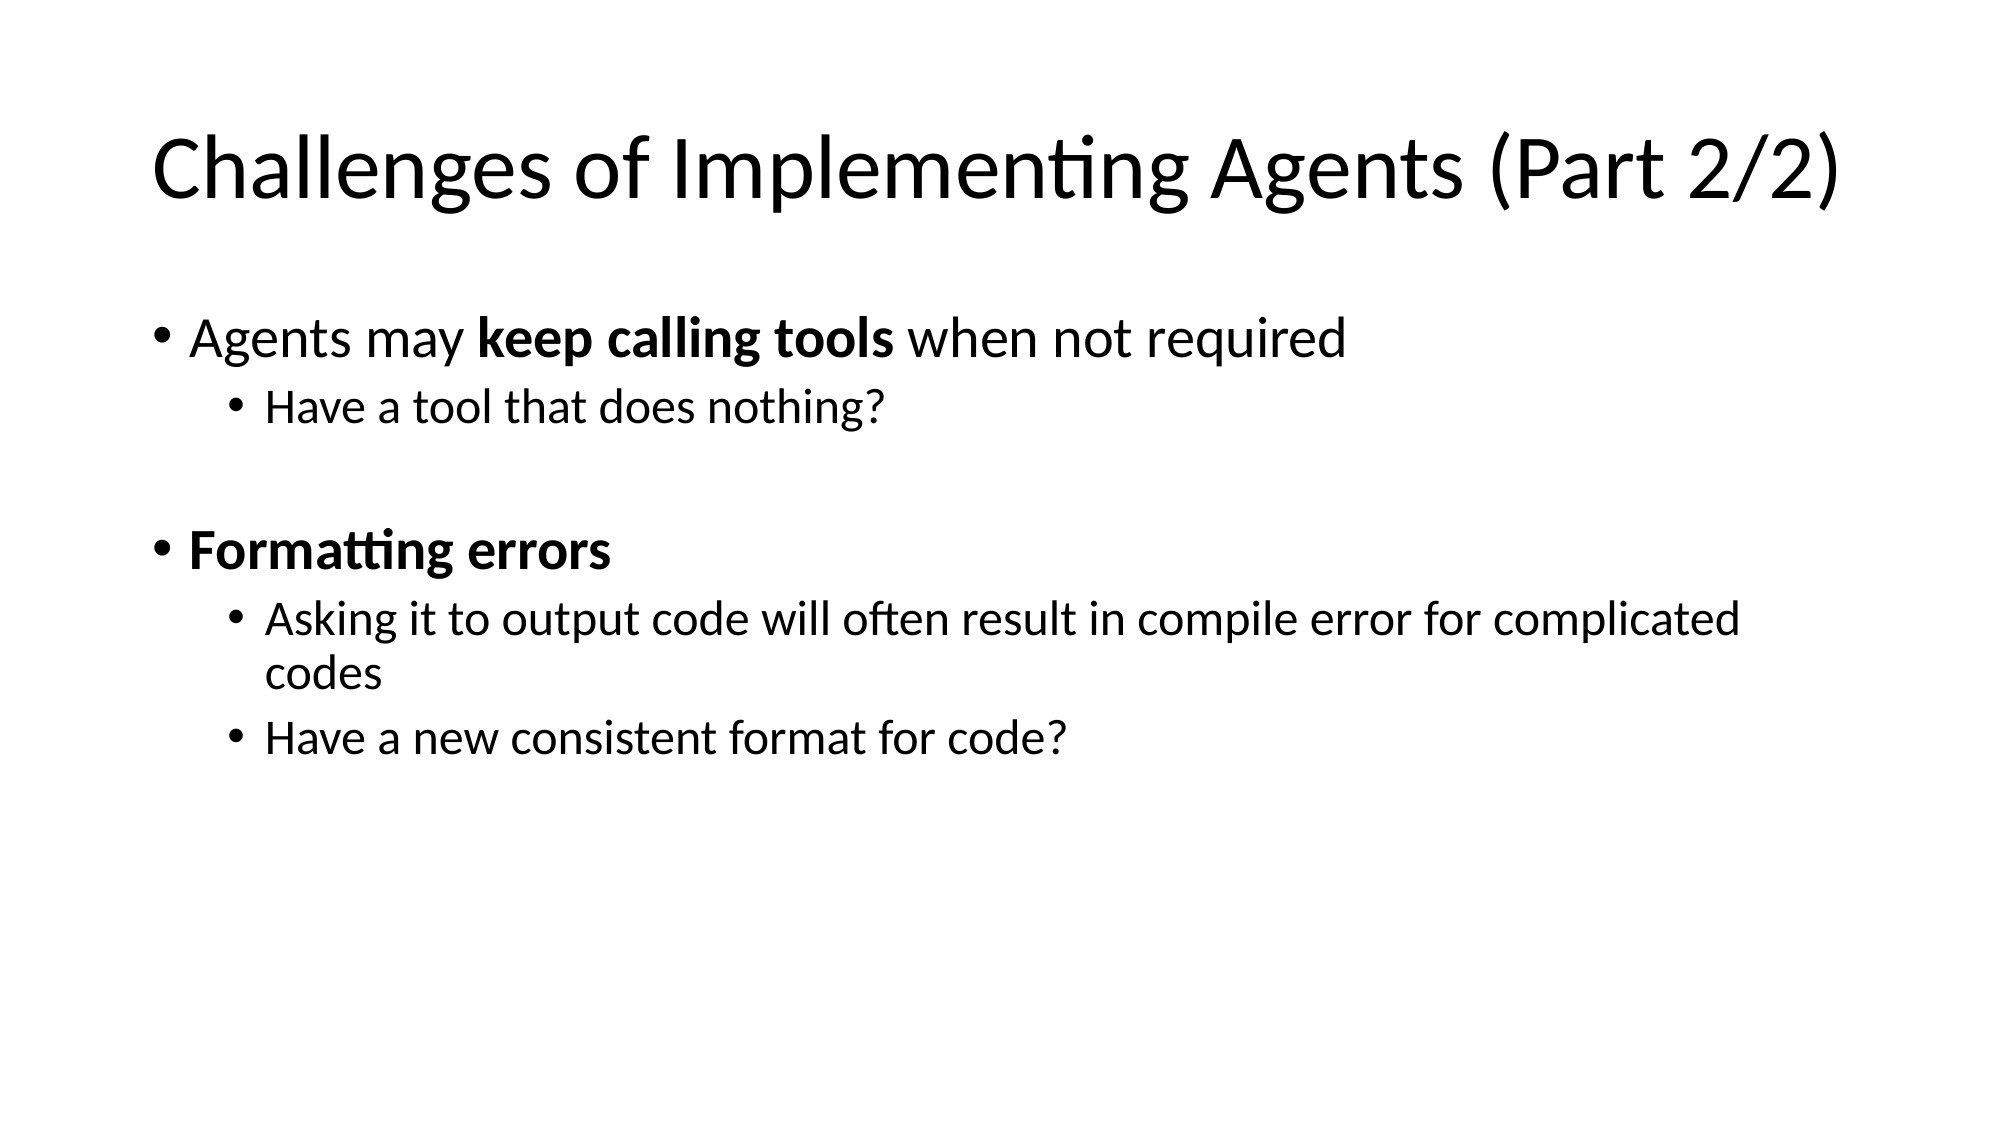

# Challenges of Implementing Agents (Part 2/2)
Agents may keep calling tools when not required
Have a tool that does nothing?

Formatting errors
Asking it to output code will often result in compile error for complicated codes
Have a new consistent format for code?